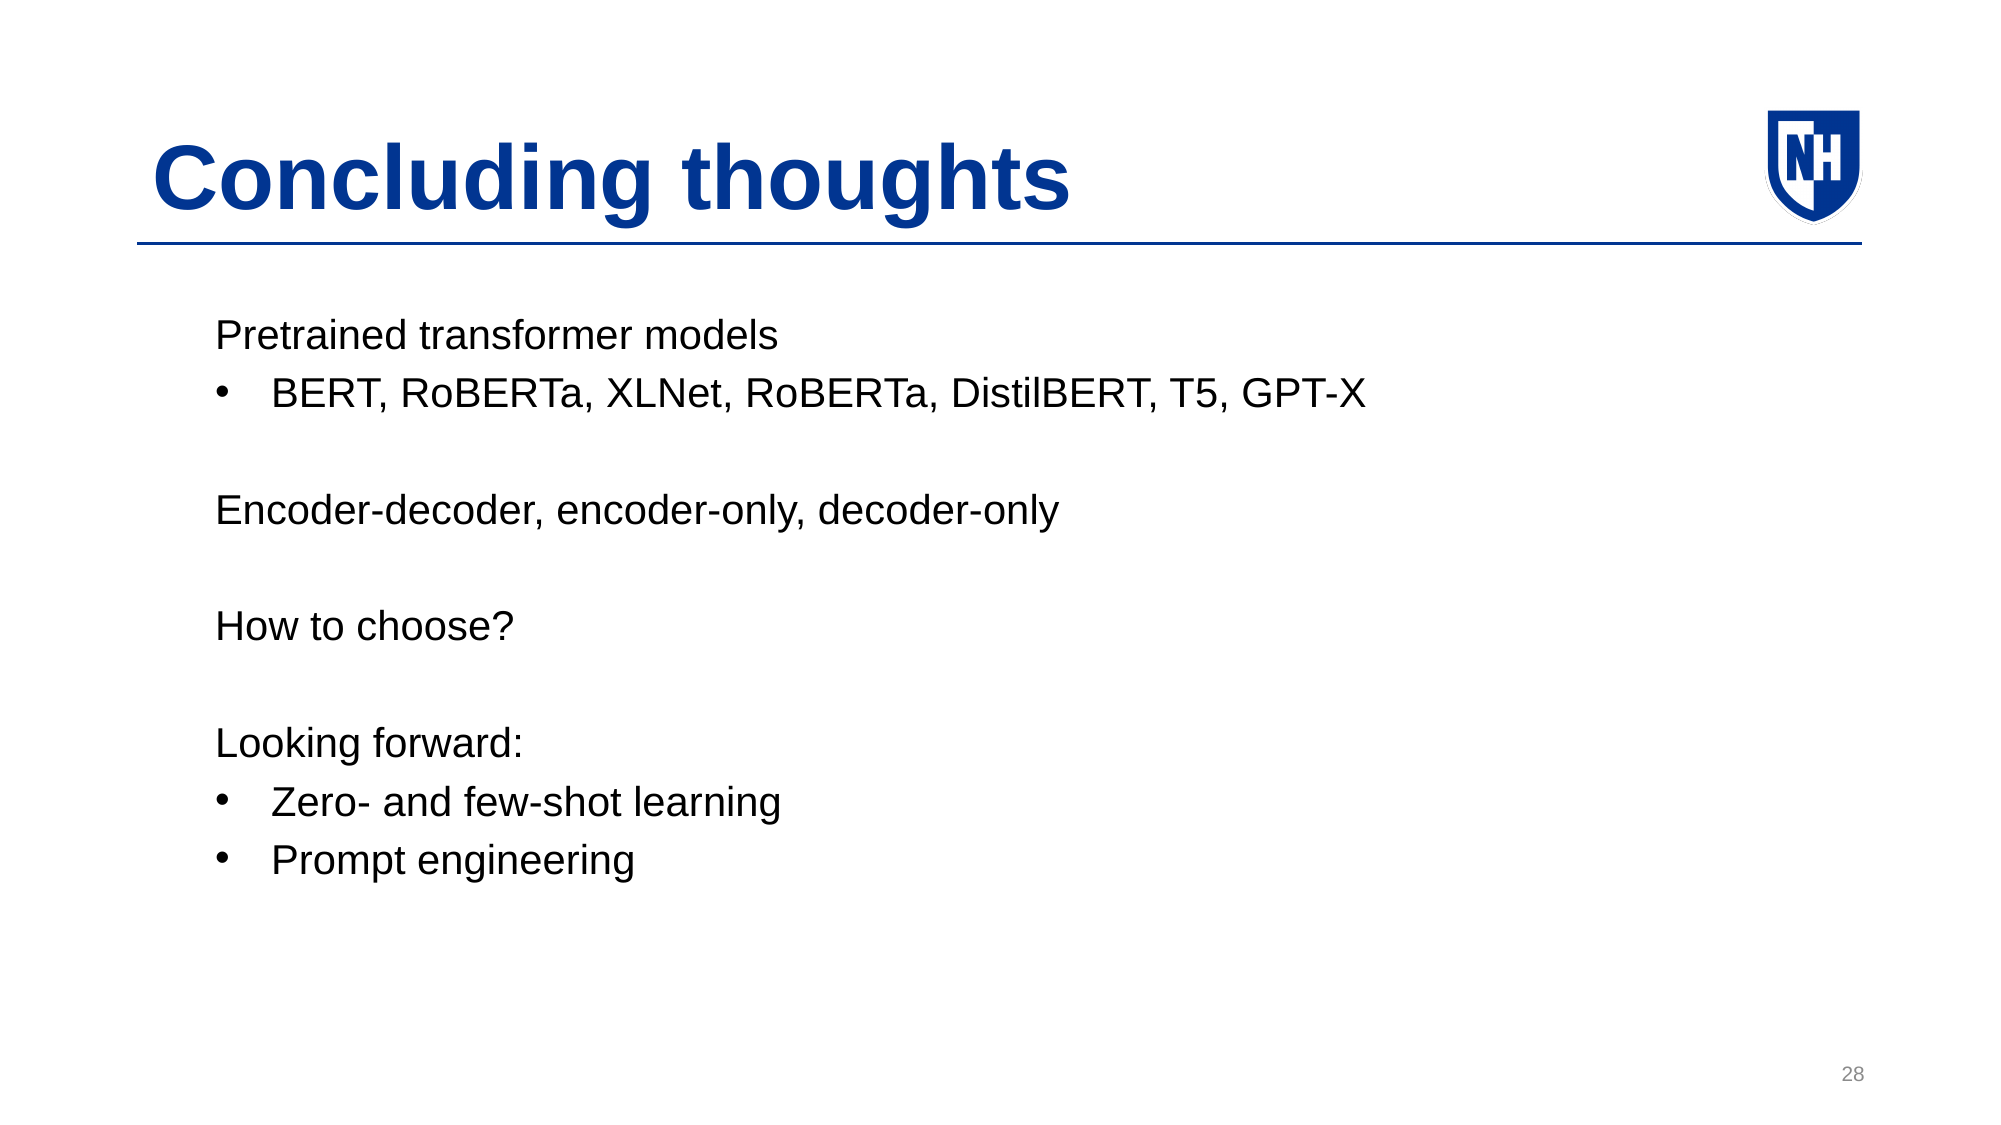

# Concluding thoughts
Pretrained transformer models
BERT, RoBERTa, XLNet, RoBERTa, DistilBERT, T5, GPT-X

Encoder-decoder, encoder-only, decoder-only

How to choose?

Looking forward:
Zero- and few-shot learning
Prompt engineering
28